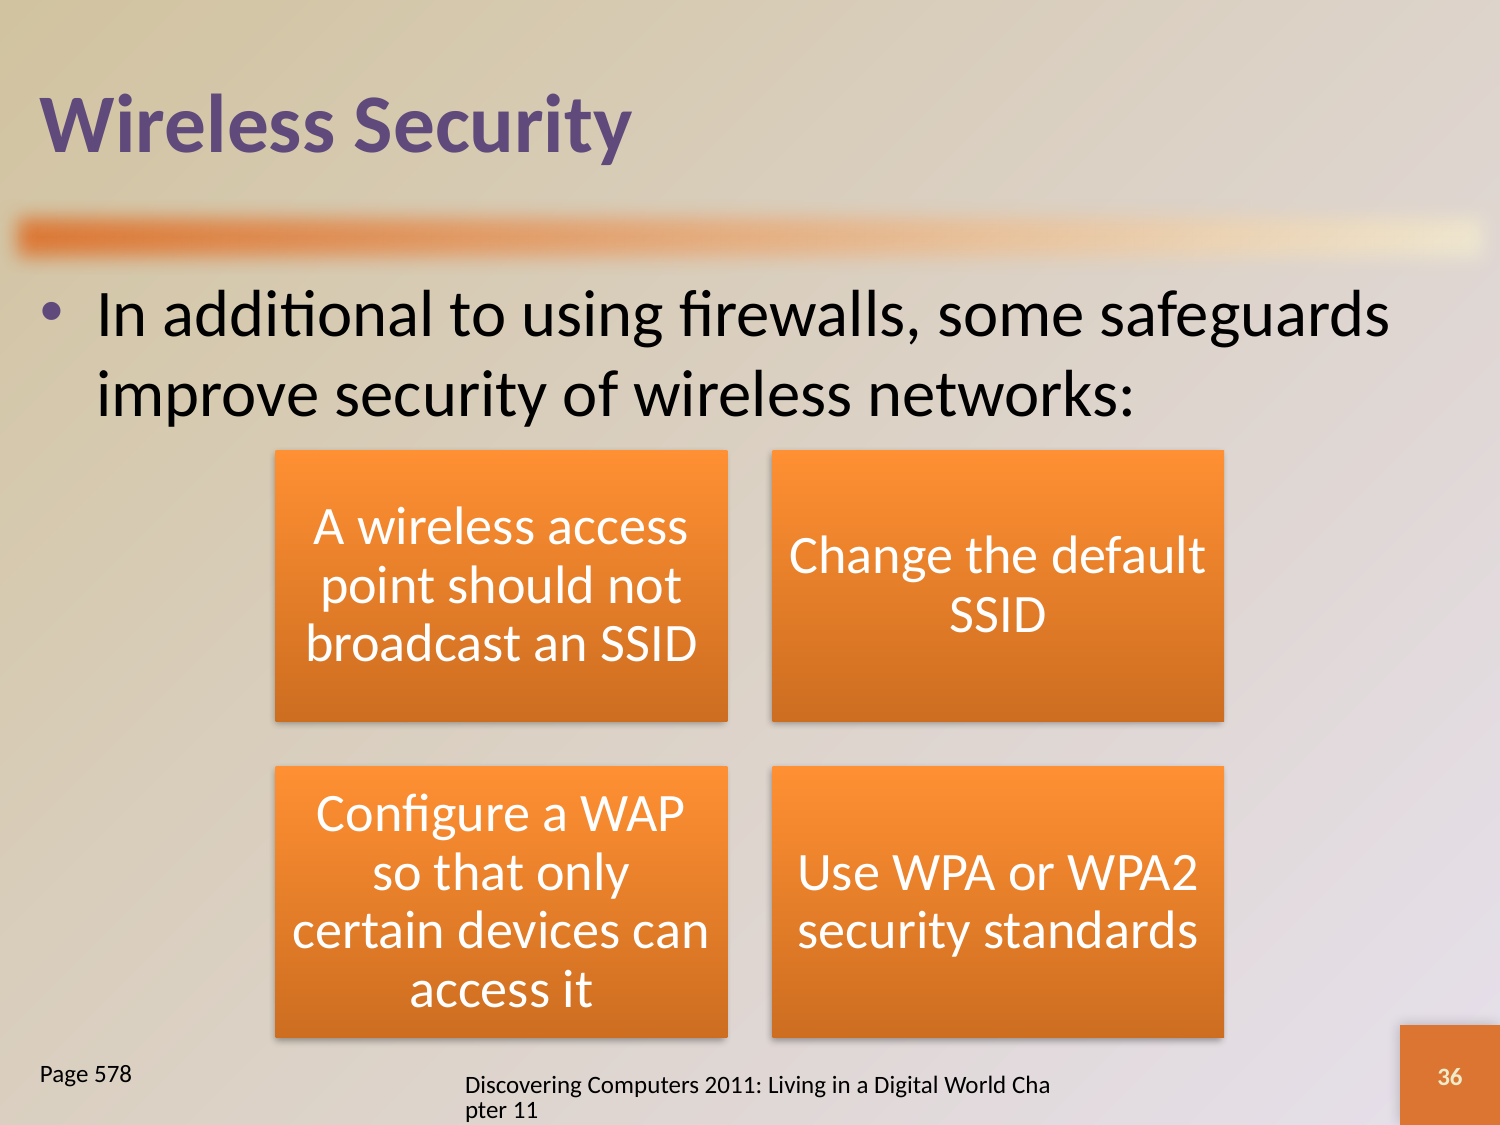

# Wireless Security
In additional to using firewalls, some safeguards improve security of wireless networks:
A wireless access point should not broadcast an SSID
Change the default SSID
Configure a WAP so that only certain devices can access it
Use WPA or WPA2 security standards
36
Discovering Computers 2011: Living in a Digital World Chapter 11
Page 578